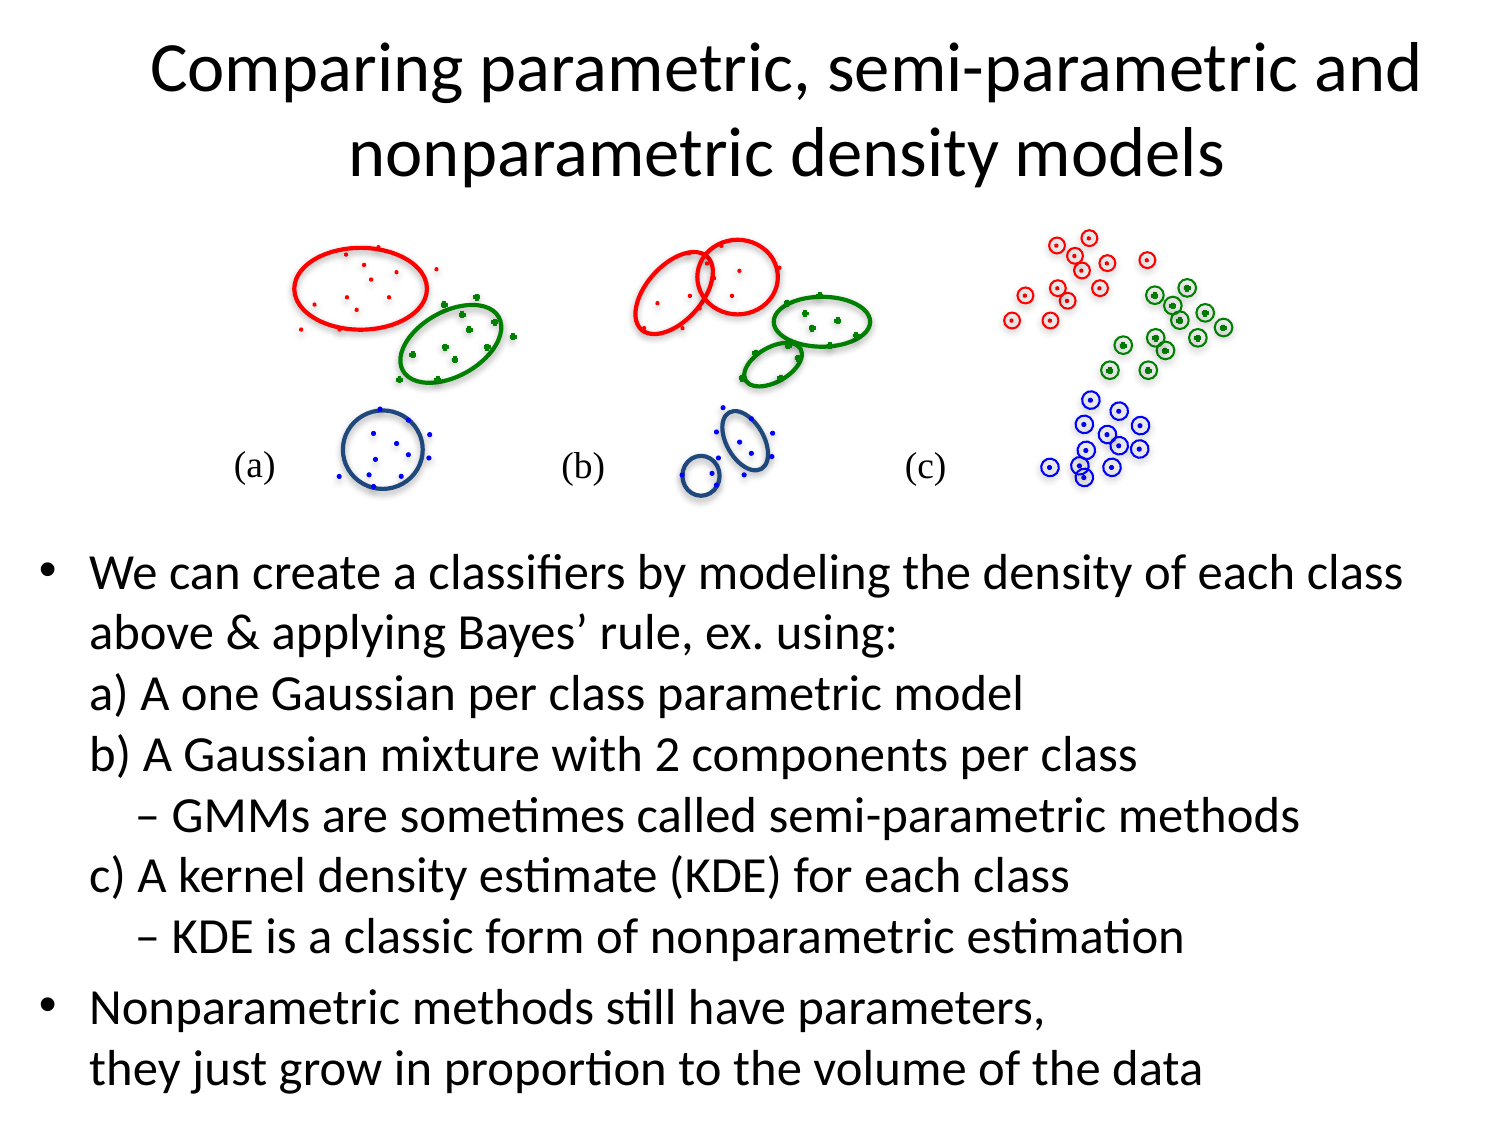

# Comparing parametric, semi-parametric and nonparametric density models

(a)

(b)
(c)

We can create a classifiers by modeling the density of each class above & applying Bayes’ rule, ex. using:
a) A one Gaussian per class parametric model
b) A Gaussian mixture with 2 components per class
    – GMMs are sometimes called semi-parametric methods
c) A kernel density estimate (KDE) for each class
    – KDE is a classic form of nonparametric estimation
Nonparametric methods still have parameters,
they just grow in proportion to the volume of the data